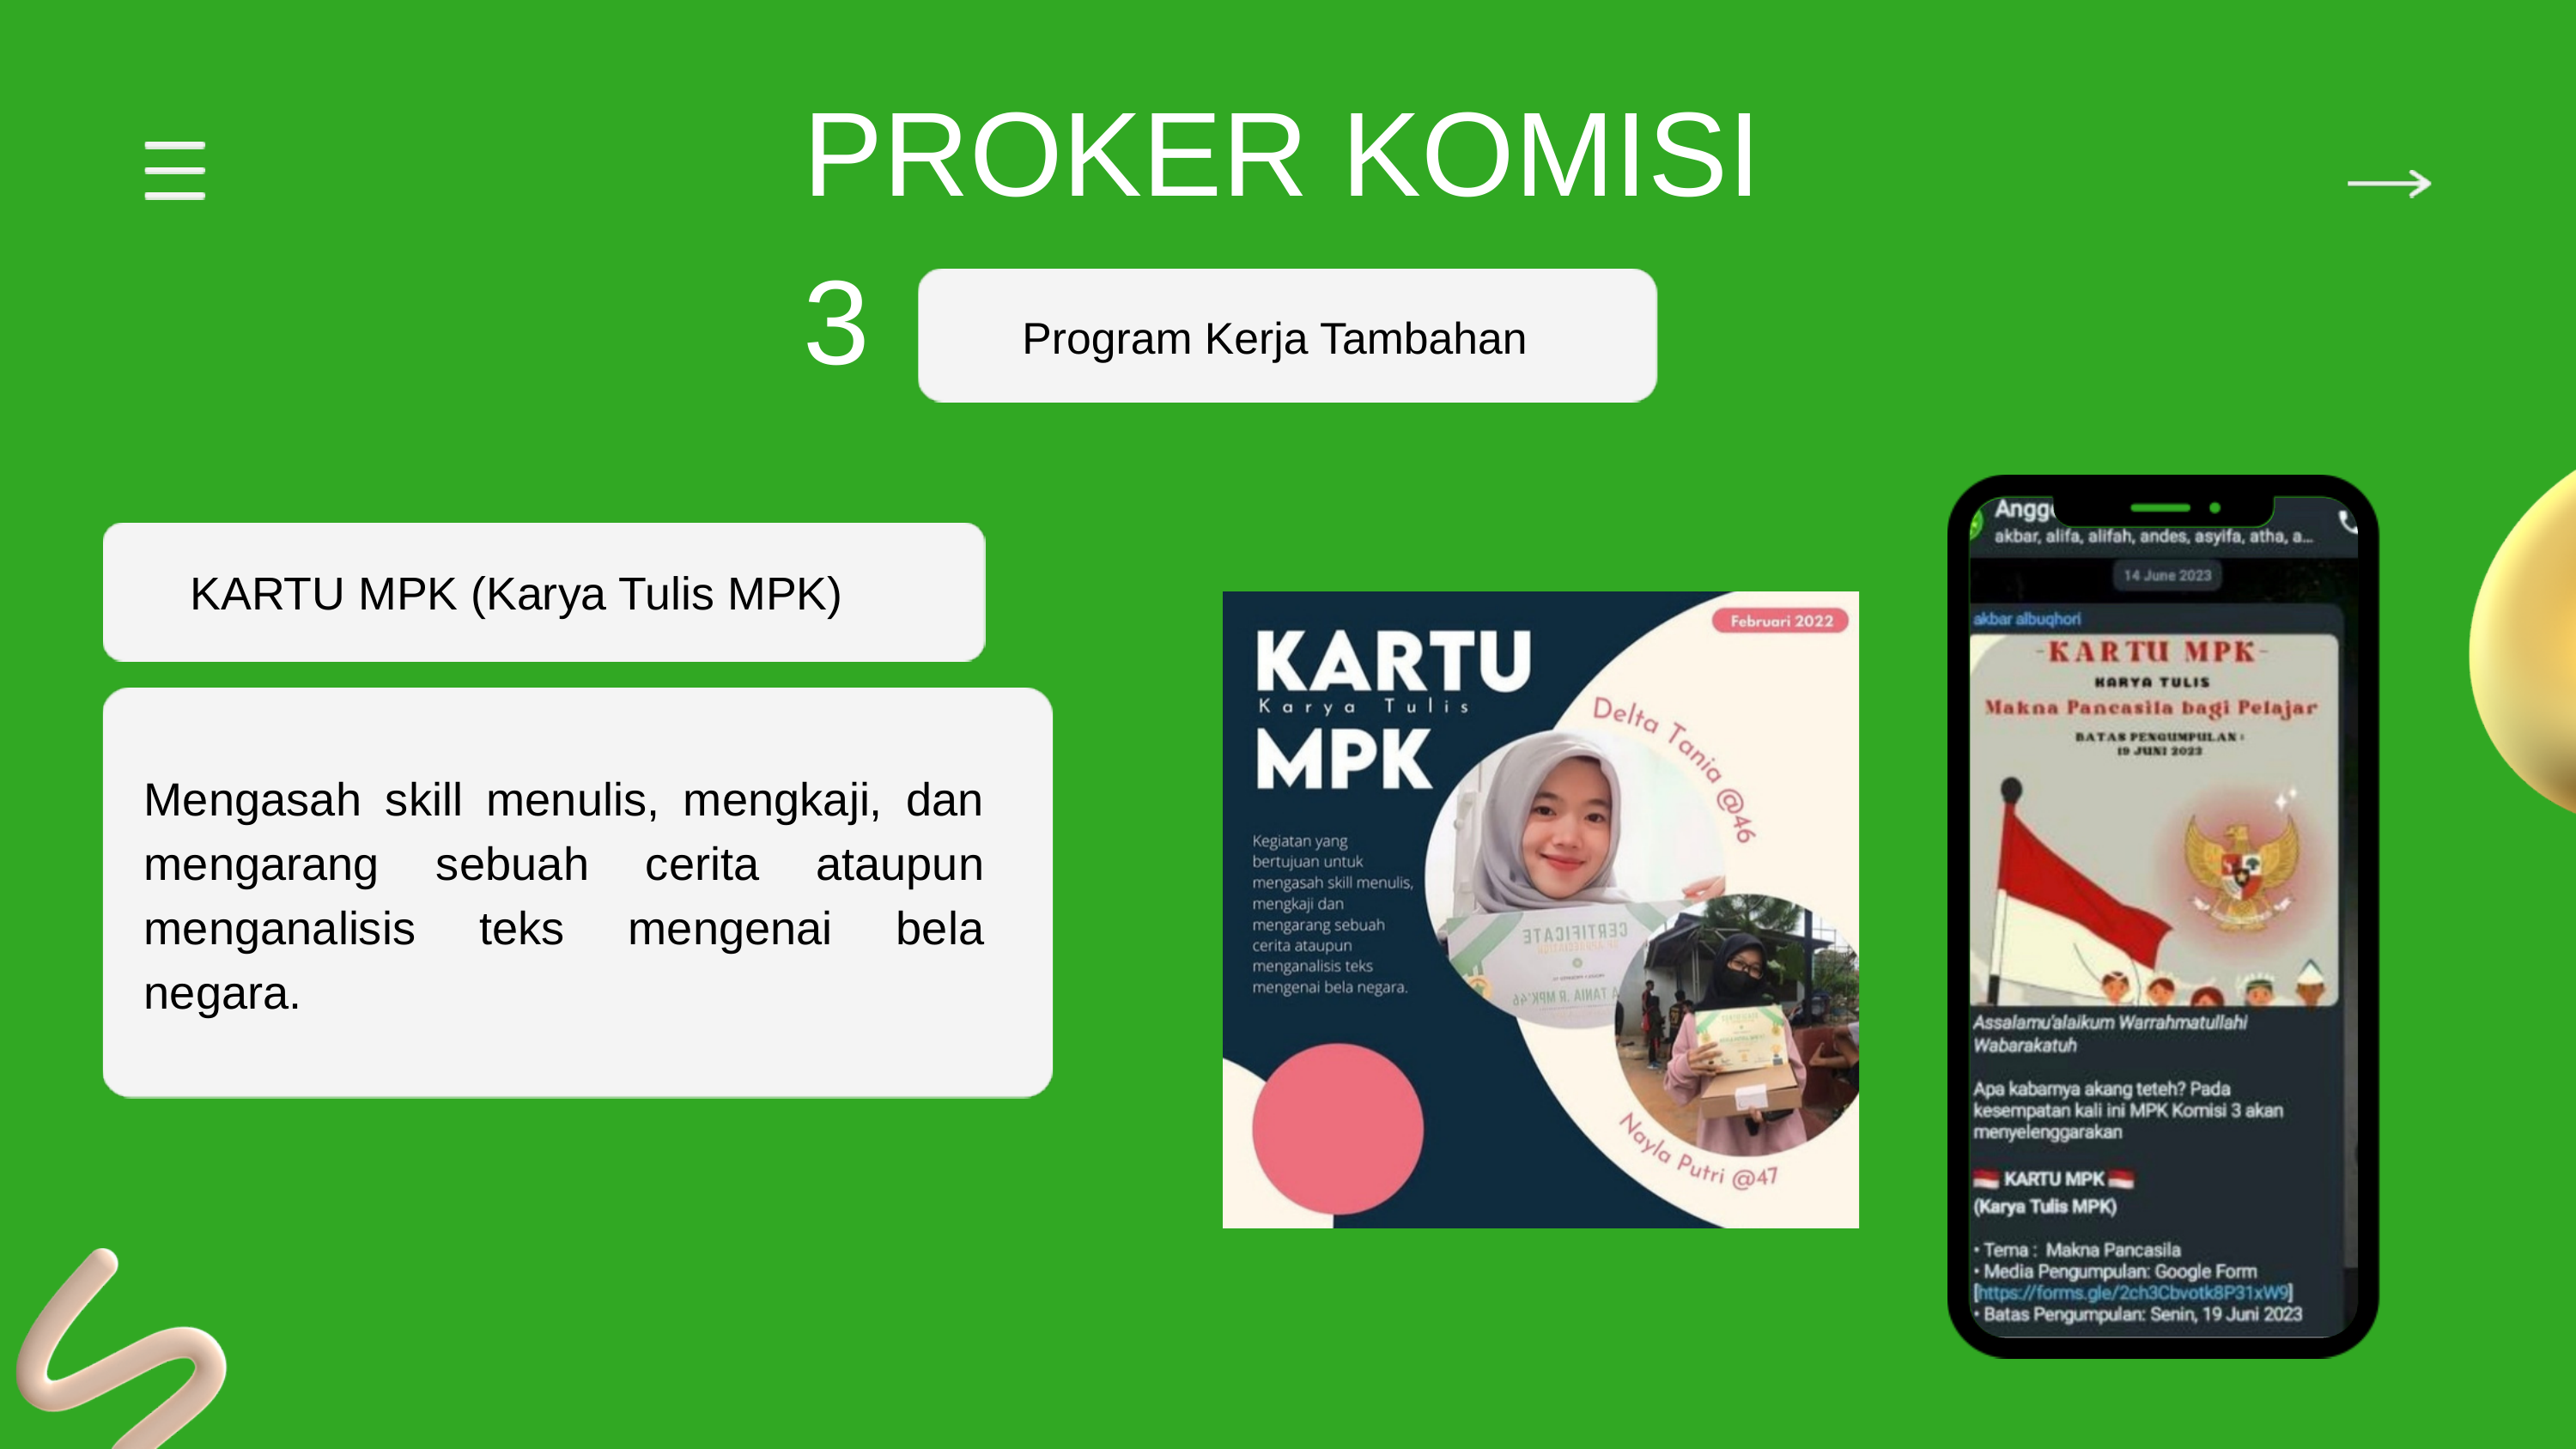

PROKER KOMISI 3

Program Kerja Tambahan

KARTU MPK (Karya Tulis MPK)

Mengasah skill menulis, mengkaji, dan mengarang sebuah cerita ataupun menganalisis teks mengenai bela negara.